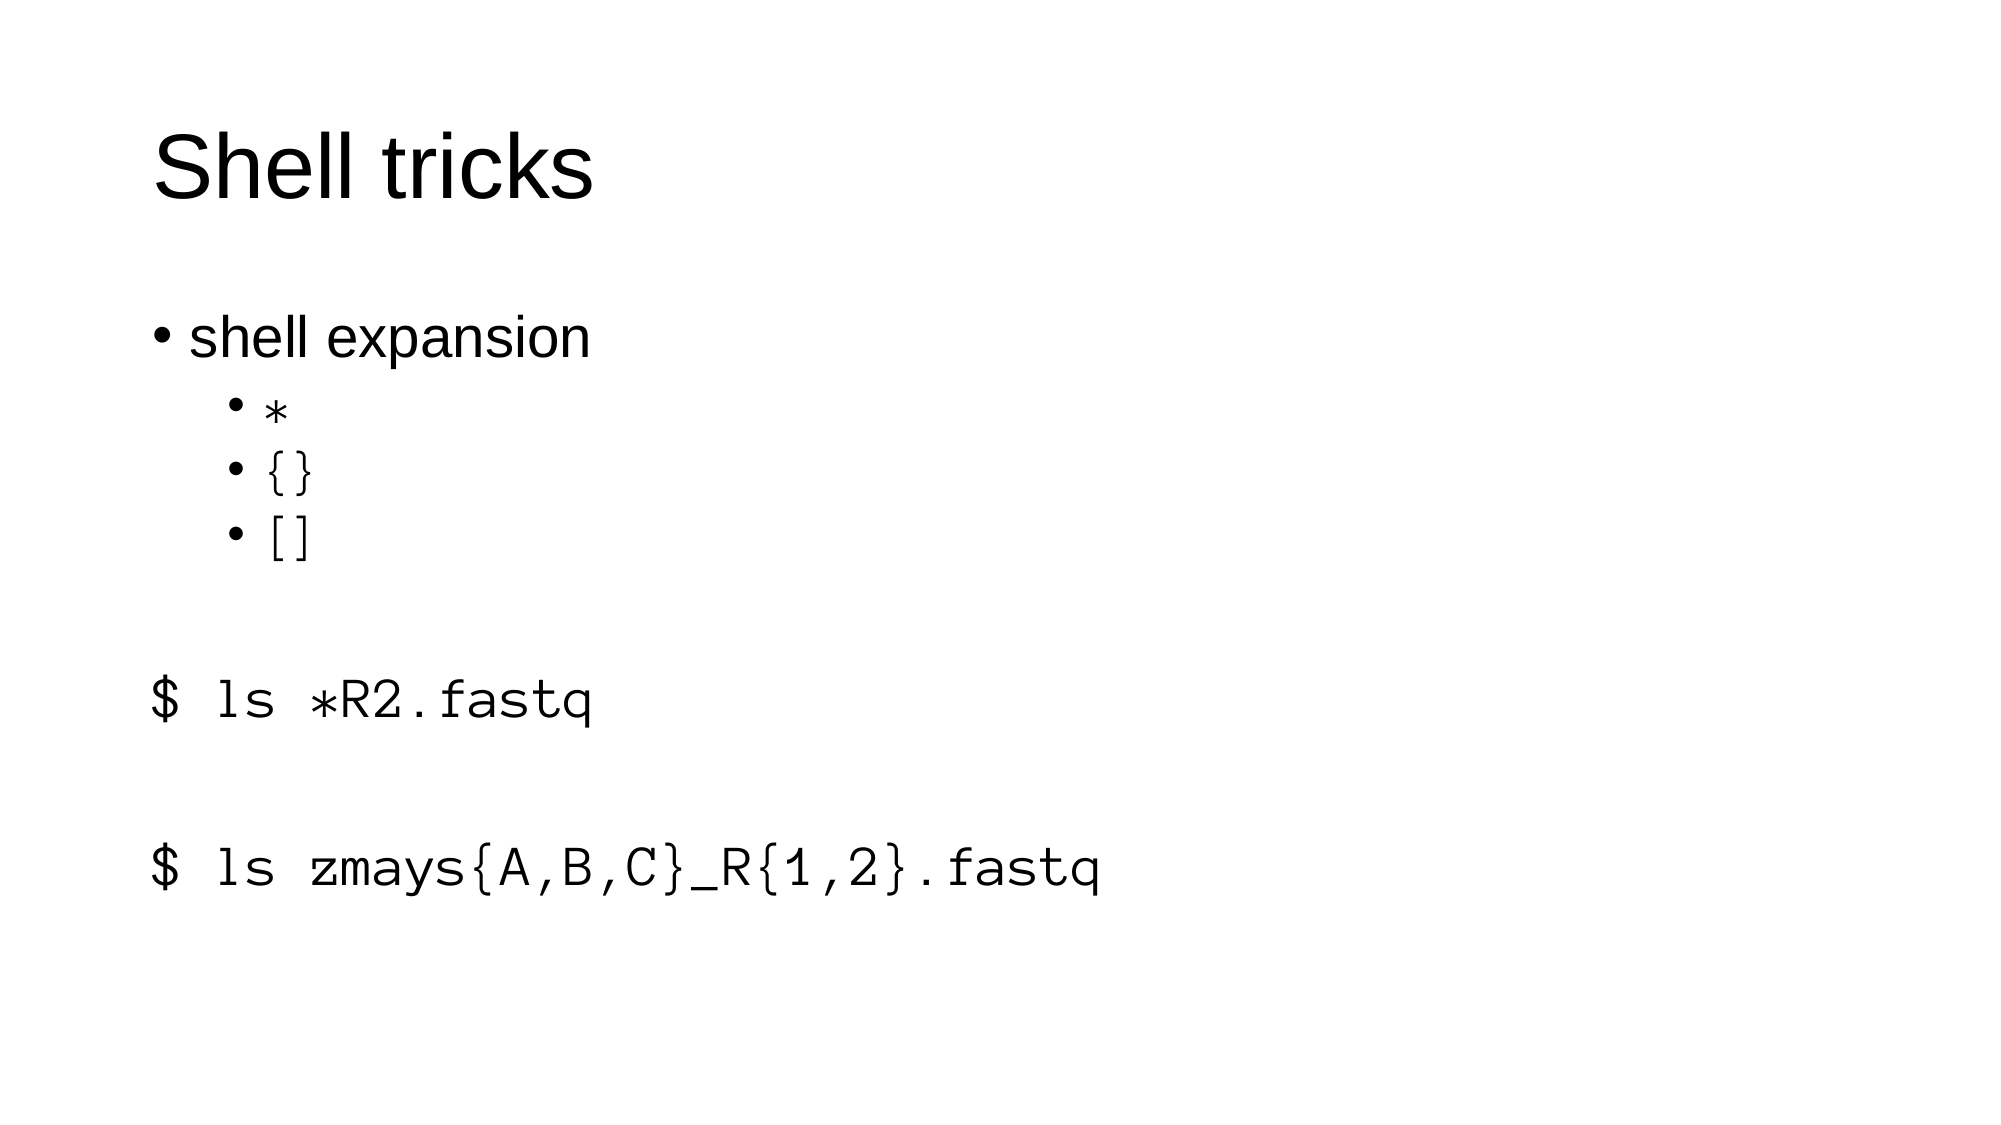

# Shell tricks
shell expansion
*
{}
[]

$ ls *R2.fastq

$ ls zmays{A,B,C}_R{1,2}.fastq